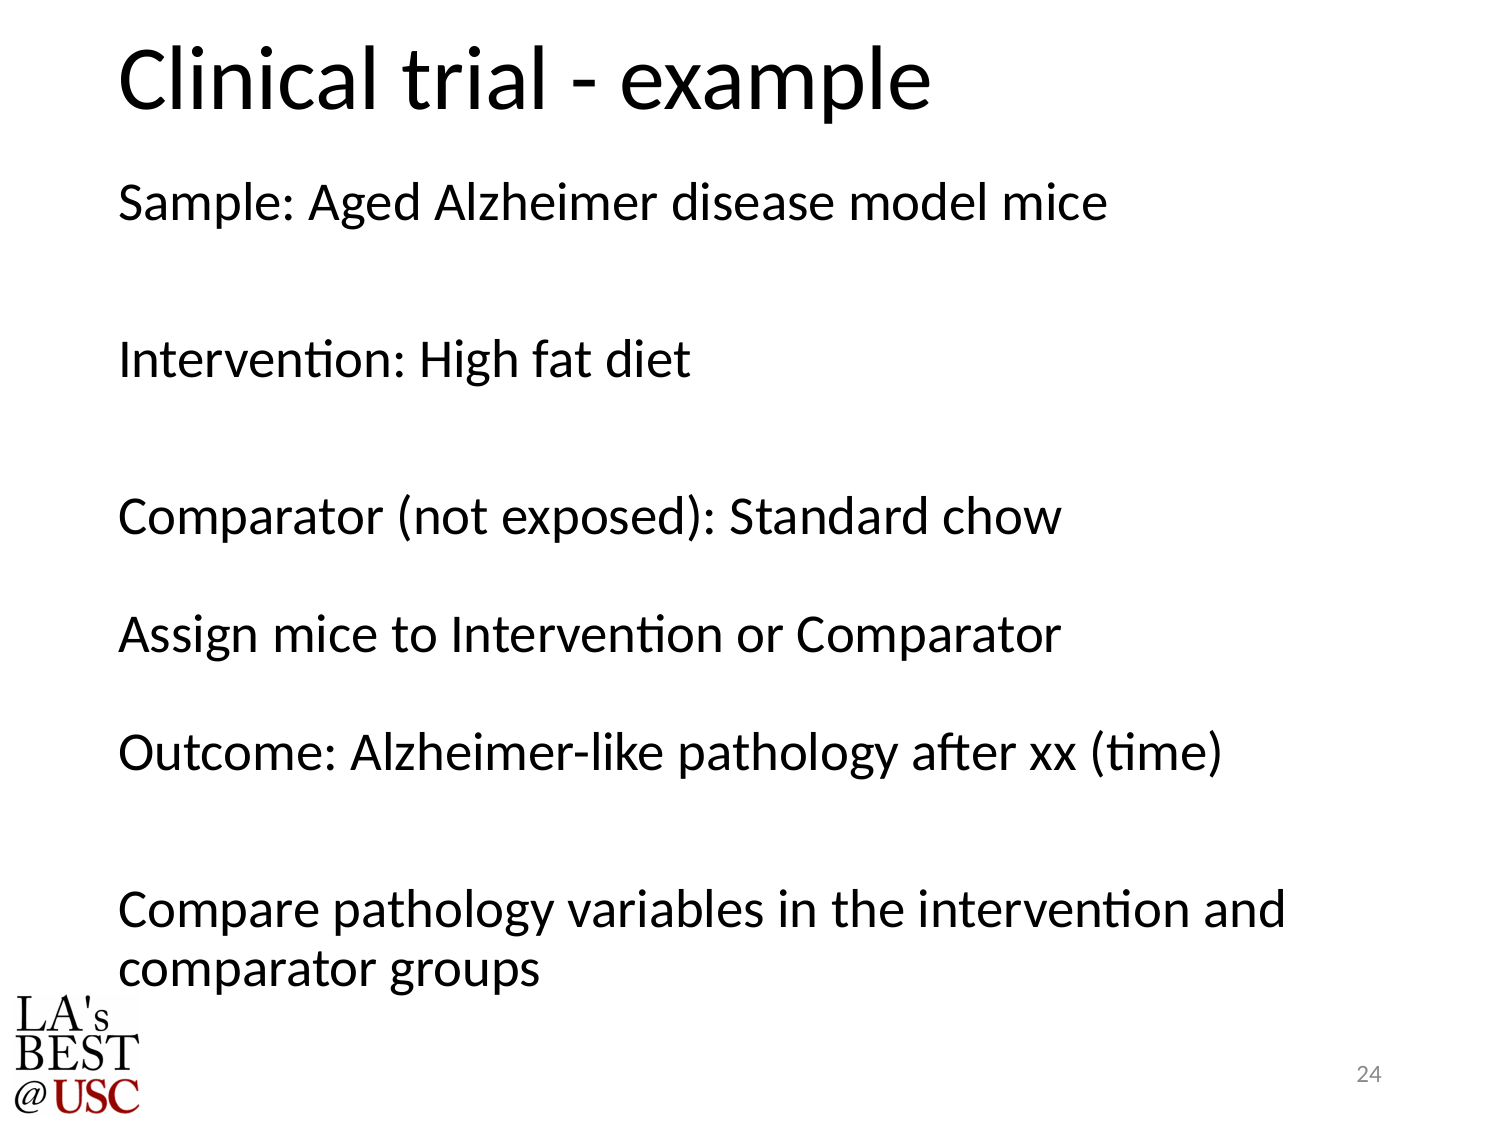

# Clinical trial - example
Sample: Aged Alzheimer disease model mice

Intervention: High fat diet

Comparator (not exposed): Standard chow
Assign mice to Intervention or Comparator
Outcome: Alzheimer-like pathology after xx (time)

Compare pathology variables in the intervention and comparator groups

24